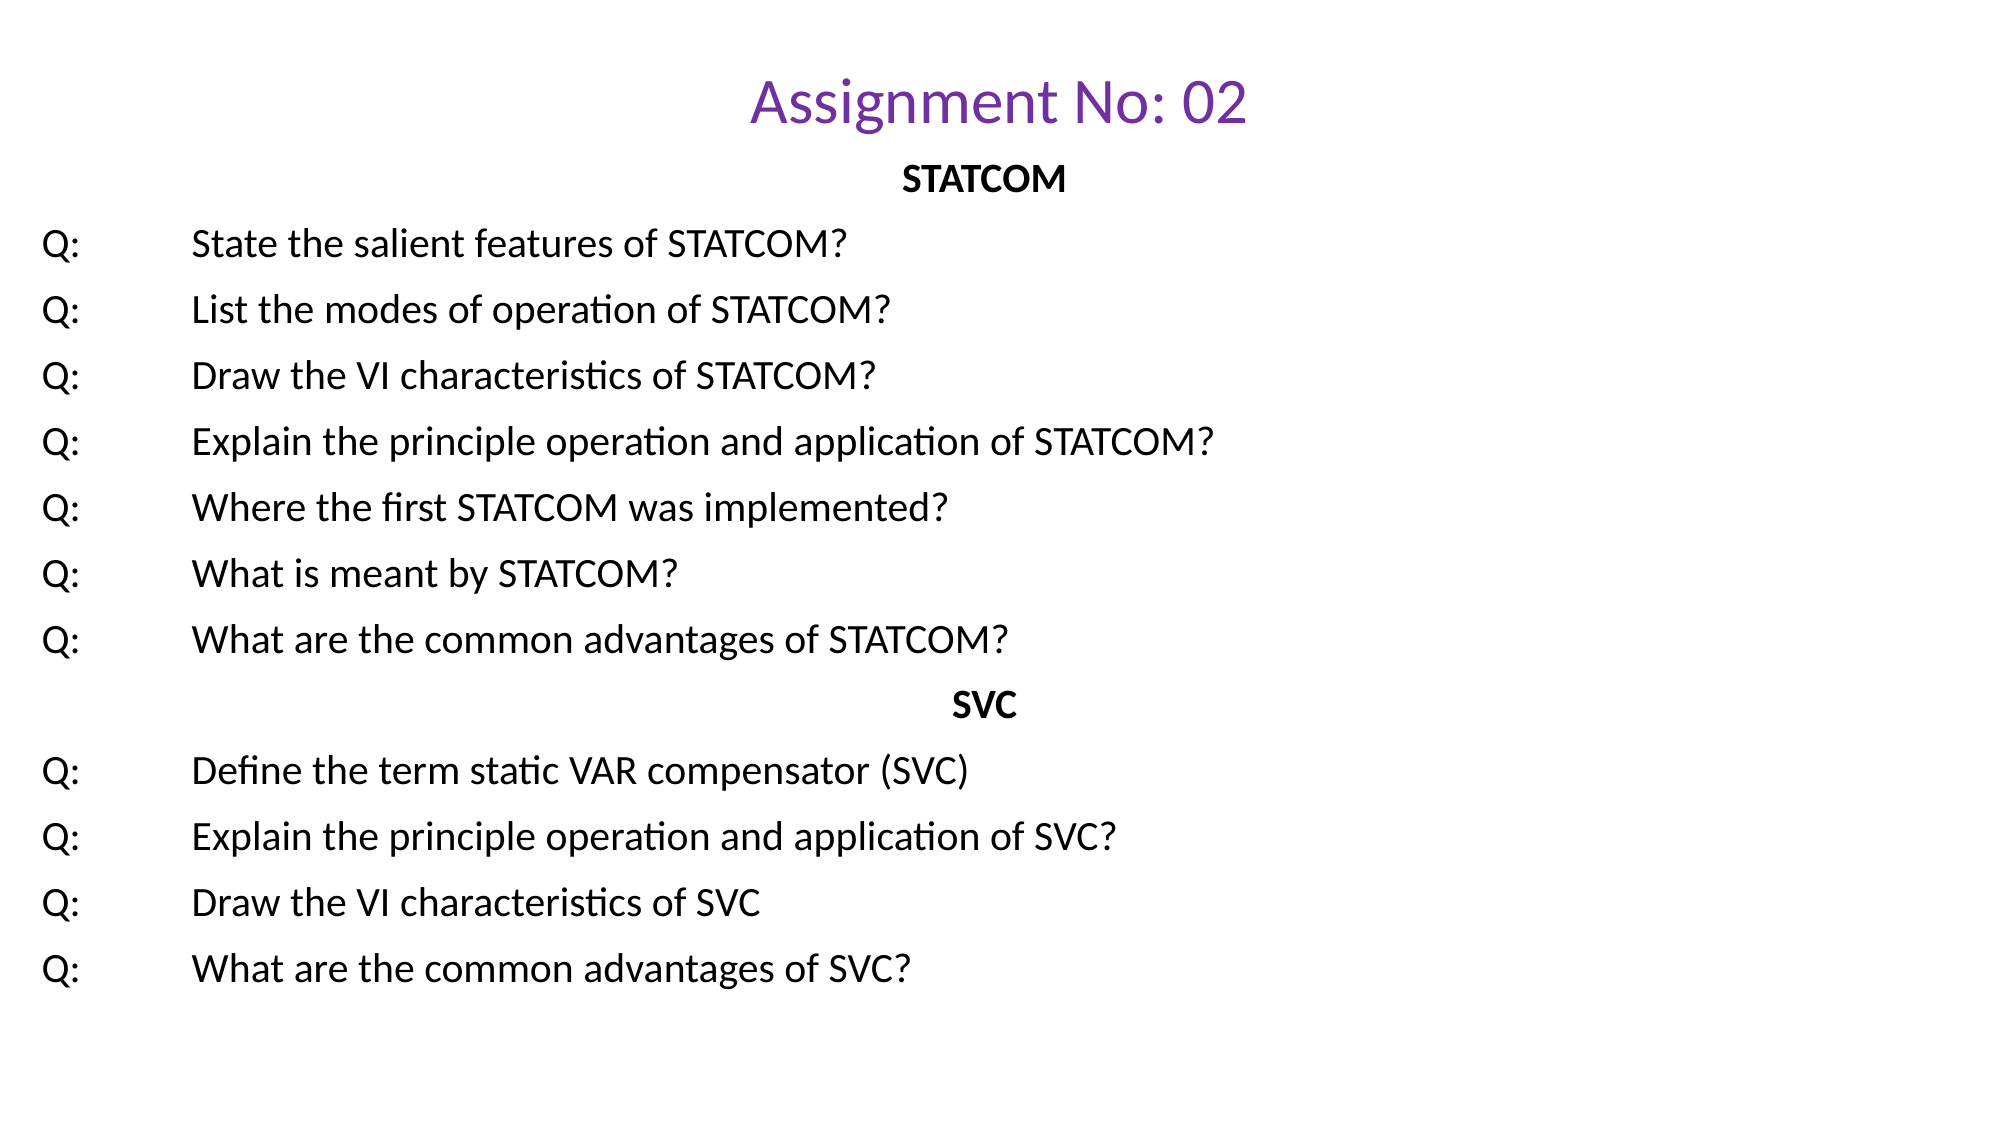

# Assignment No: 02
STATCOM
Q:	State the salient features of STATCOM?
Q:	List the modes of operation of STATCOM?
Q:	Draw the VI characteristics of STATCOM?
Q:	Explain the principle operation and application of STATCOM?
Q:	Where the first STATCOM was implemented?
Q:	What is meant by STATCOM?
Q:	What are the common advantages of STATCOM?
SVC
Q:	Define the term static VAR compensator (SVC)
Q:	Explain the principle operation and application of SVC?
Q:	Draw the VI characteristics of SVC
Q:	What are the common advantages of SVC?